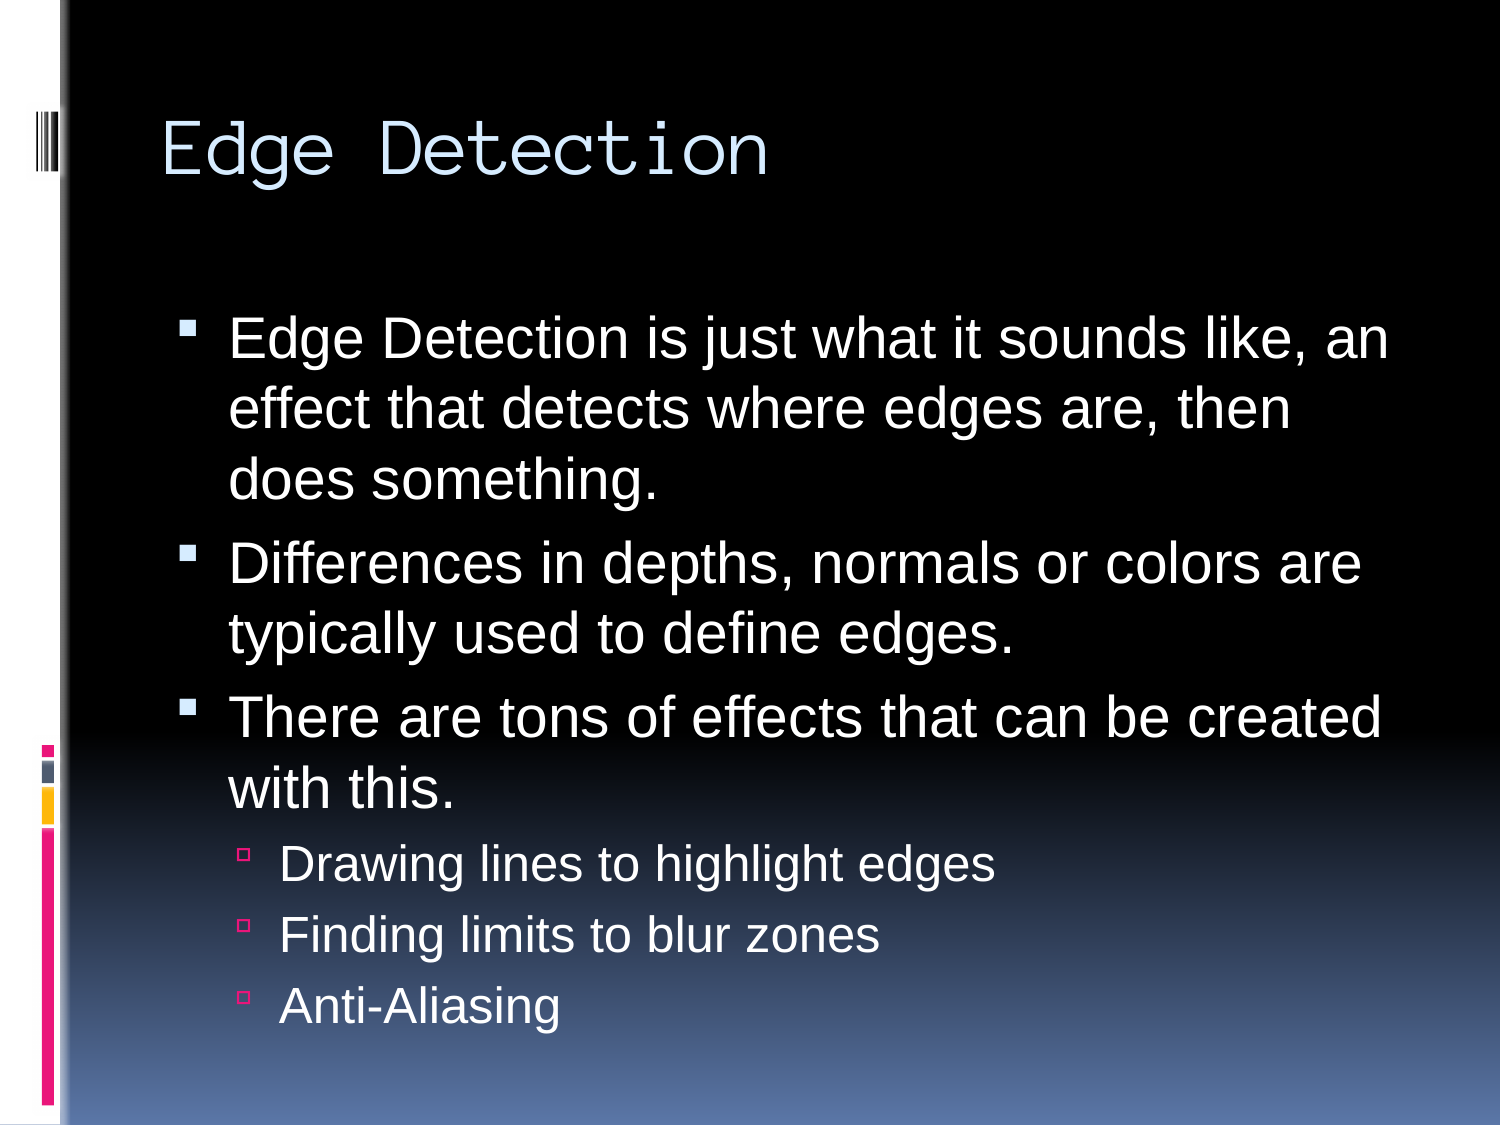

# Edge Detection
Edge Detection is just what it sounds like, an effect that detects where edges are, then does something.
Differences in depths, normals or colors are typically used to define edges.
There are tons of effects that can be created with this.
Drawing lines to highlight edges
Finding limits to blur zones
Anti-Aliasing